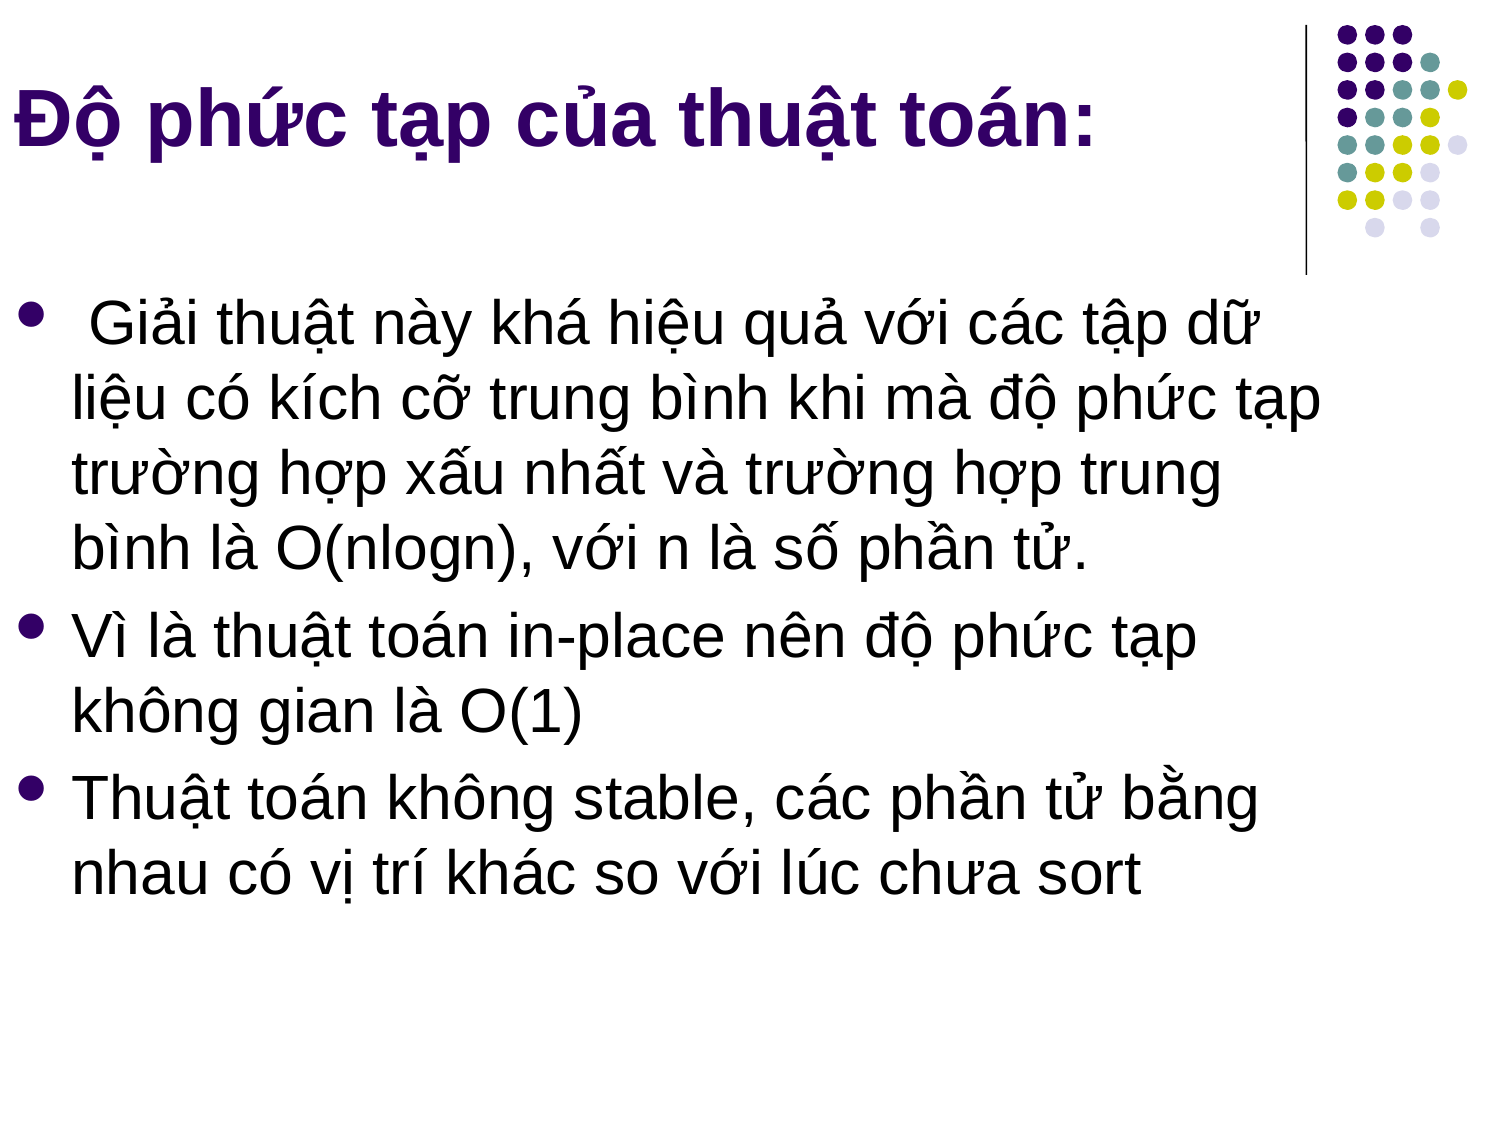

Độ phức tạp của thuật toán:
 Giải thuật này khá hiệu quả với các tập dữ liệu có kích cỡ trung bình khi mà độ phức tạp trường hợp xấu nhất và trường hợp trung bình là O(nlogn), với n là số phần tử.
Vì là thuật toán in-place nên độ phức tạp không gian là O(1)
Thuật toán không stable, các phần tử bằng nhau có vị trí khác so với lúc chưa sort